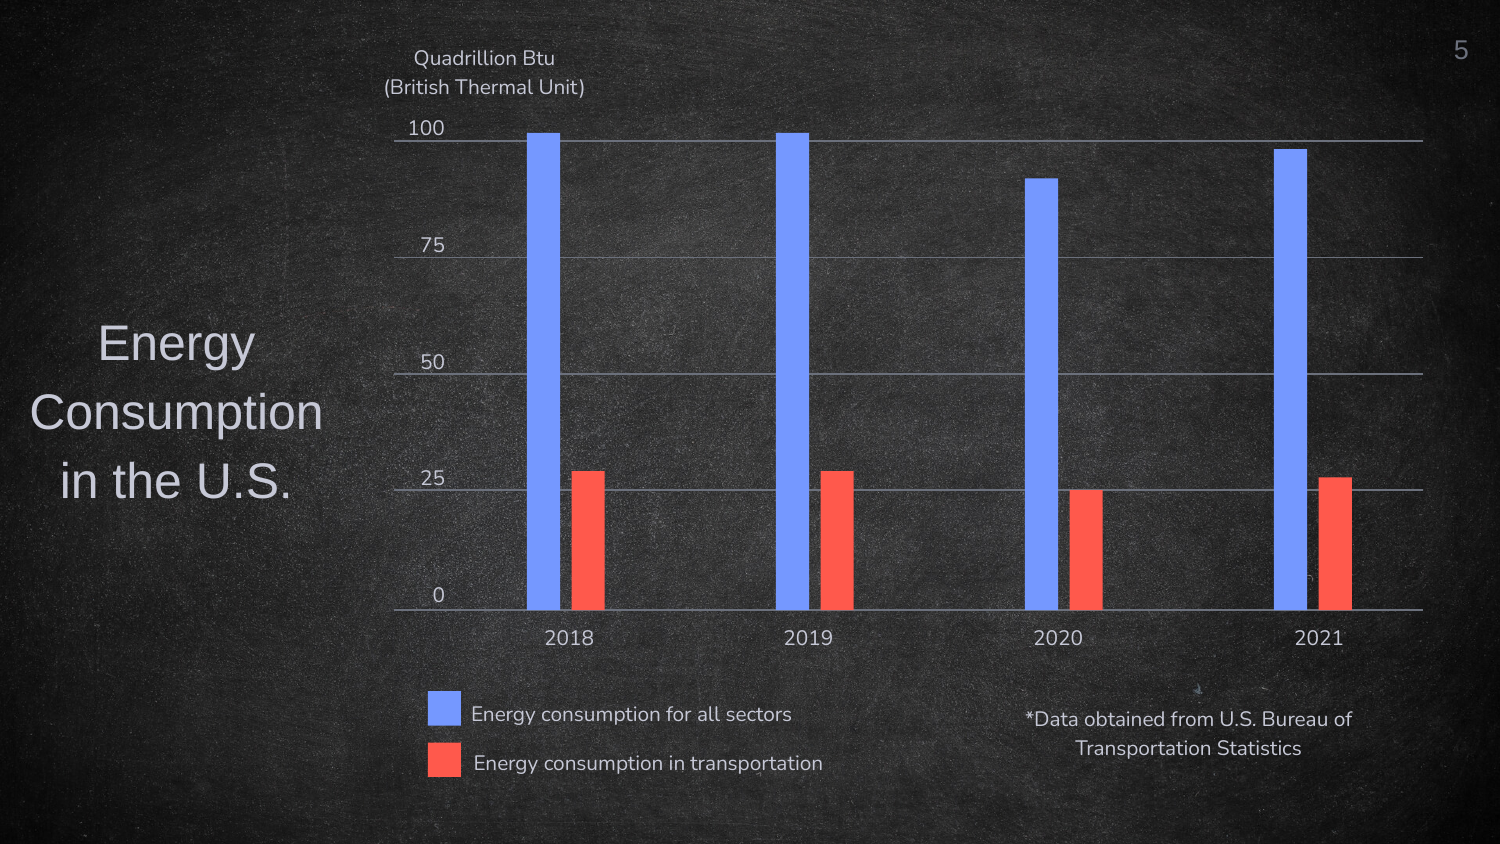

5
Quadrillion Btu (British Thermal Unit)
100
75
50
25
0

Energy Consumption in the U.S.

	2018	                 2019	                                    2020	 	2021

Energy consumption for all sectors

Energy consumption in transportation
*Data obtained from U.S. Bureau of Transportation Statistics